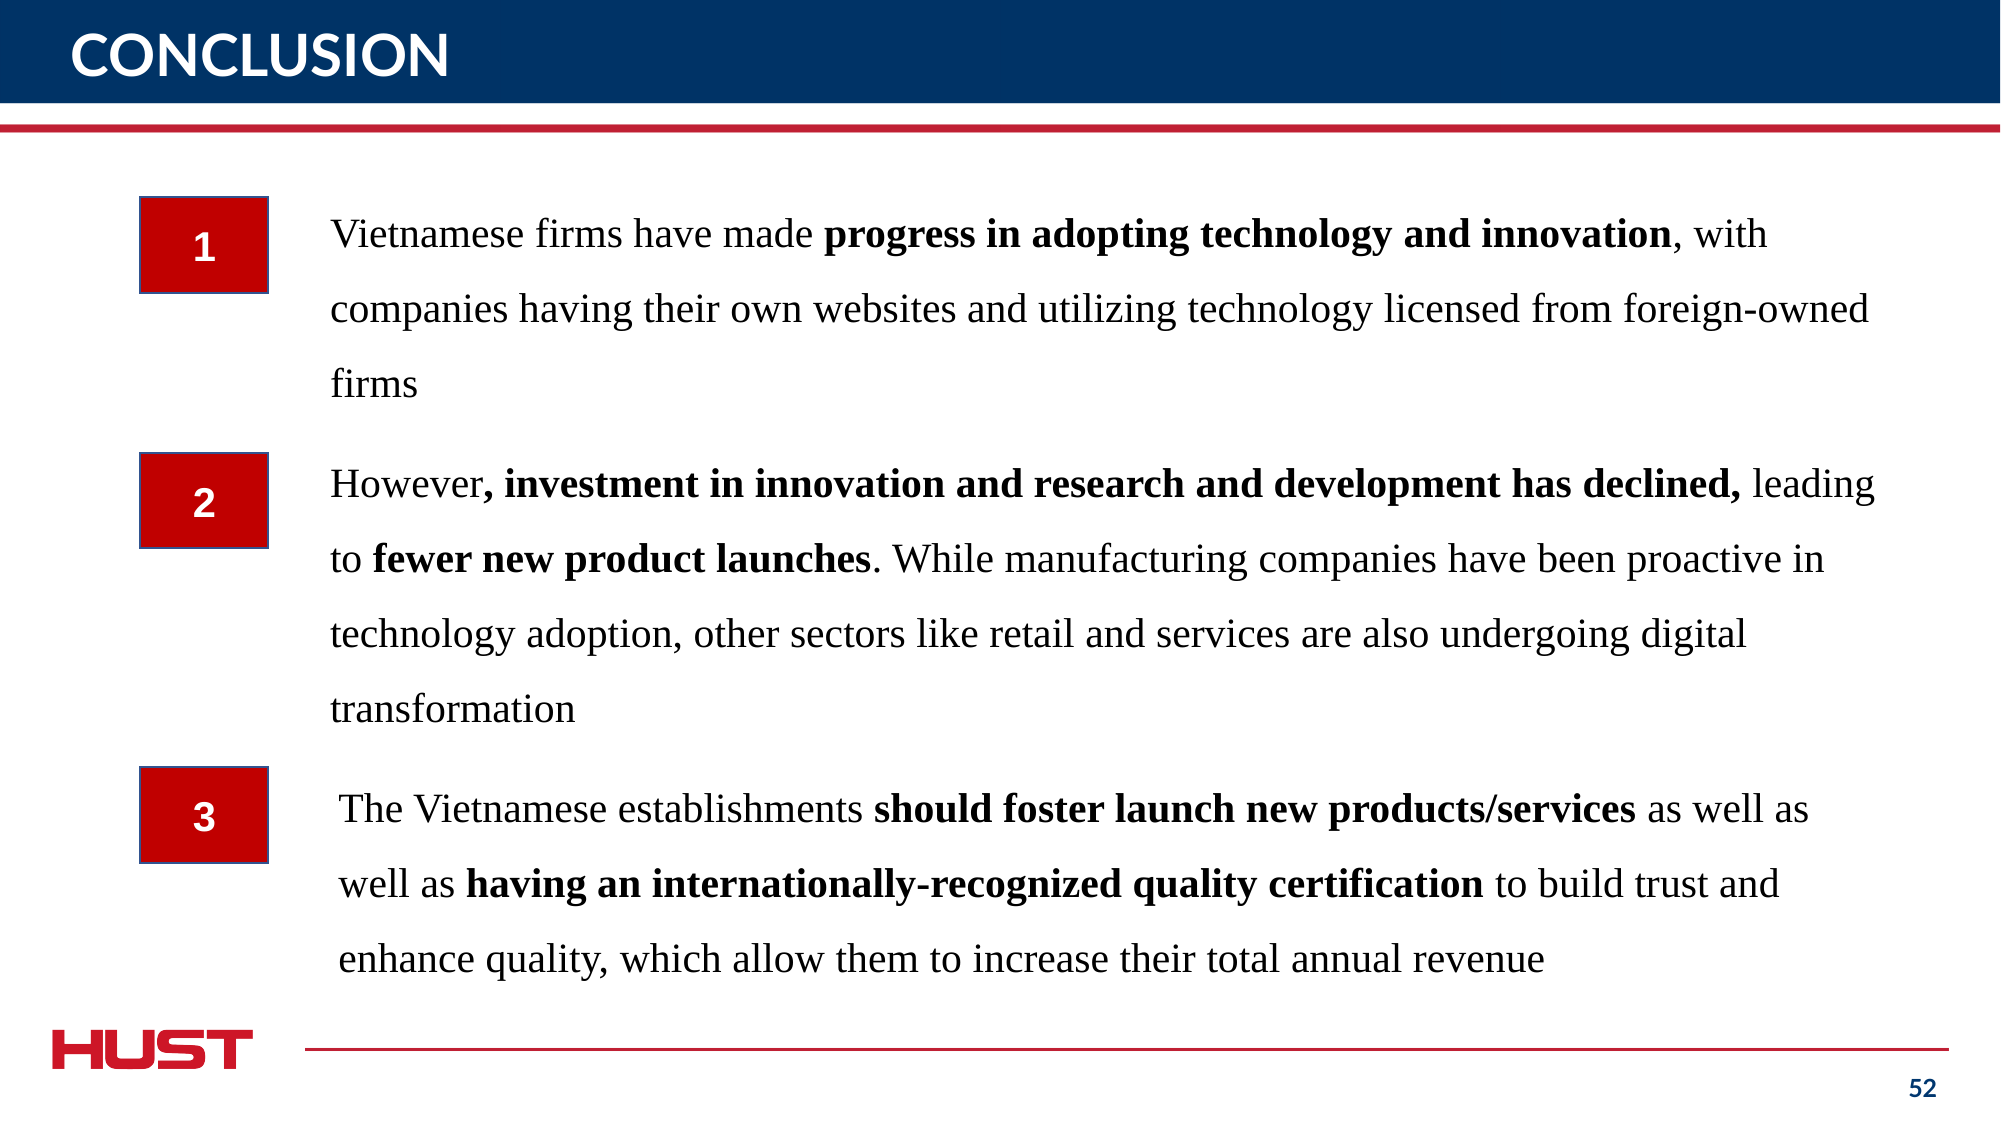

# CONCLUSION
Vietnamese firms have made progress in adopting technology and innovation, with companies having their own websites and utilizing technology licensed from foreign-owned firms
1
However, investment in innovation and research and development has declined, leading to fewer new product launches. While manufacturing companies have been proactive in technology adoption, other sectors like retail and services are also undergoing digital transformation
2
The Vietnamese establishments should foster launch new products/services as well as well as having an internationally-recognized quality certification to build trust and enhance quality, which allow them to increase their total annual revenue
3
52